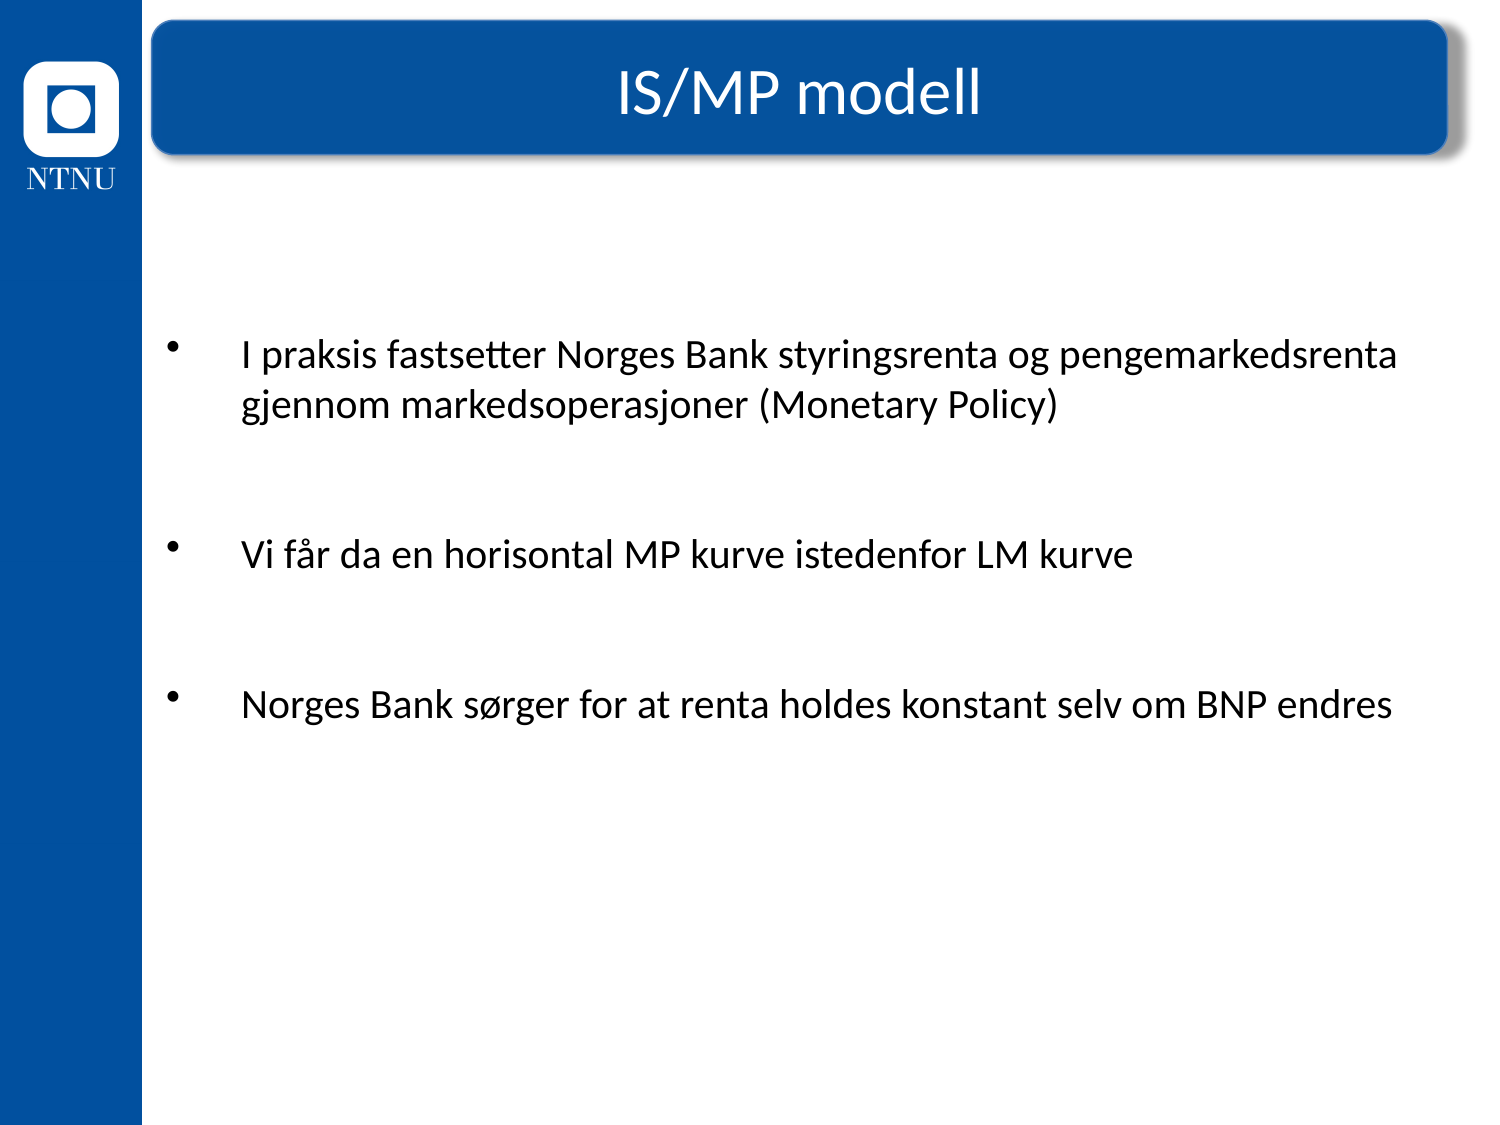

IS/MP modell

I praksis fastsetter Norges Bank styringsrenta og pengemarkedsrenta gjennom markedsoperasjoner (Monetary Policy)

Vi får da en horisontal MP kurve istedenfor LM kurve

Norges Bank sørger for at renta holdes konstant selv om BNP endres